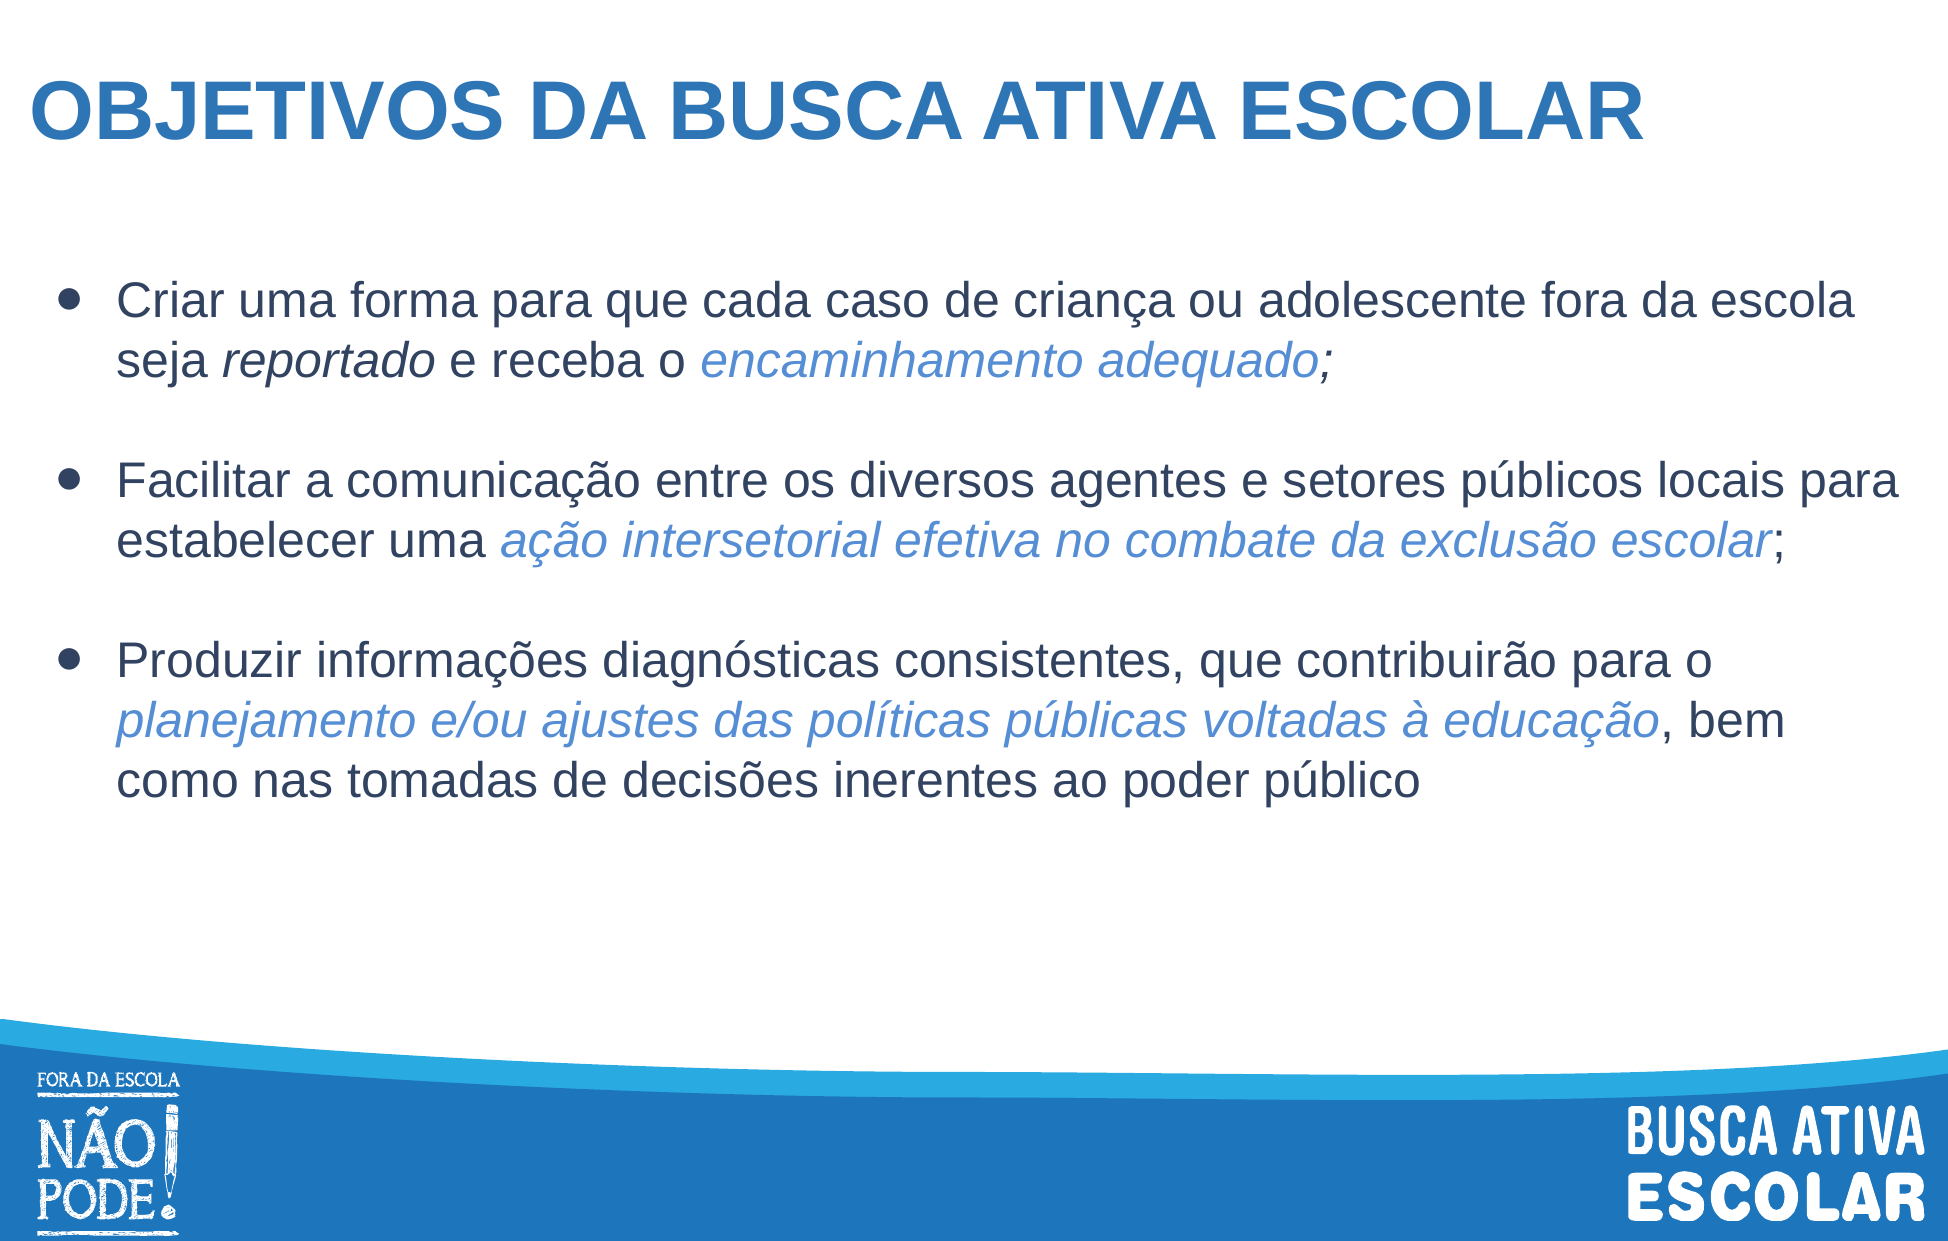

# OBJETIVOS DA BUSCA ATIVA ESCOLAR
Criar uma forma para que cada caso de criança ou adolescente fora da escola seja reportado e receba o encaminhamento adequado;

Facilitar a comunicação entre os diversos agentes e setores públicos locais para estabelecer uma ação intersetorial efetiva no combate da exclusão escolar;

Produzir informações diagnósticas consistentes, que contribuirão para o planejamento e/ou ajustes das políticas públicas voltadas à educação, bem como nas tomadas de decisões inerentes ao poder público